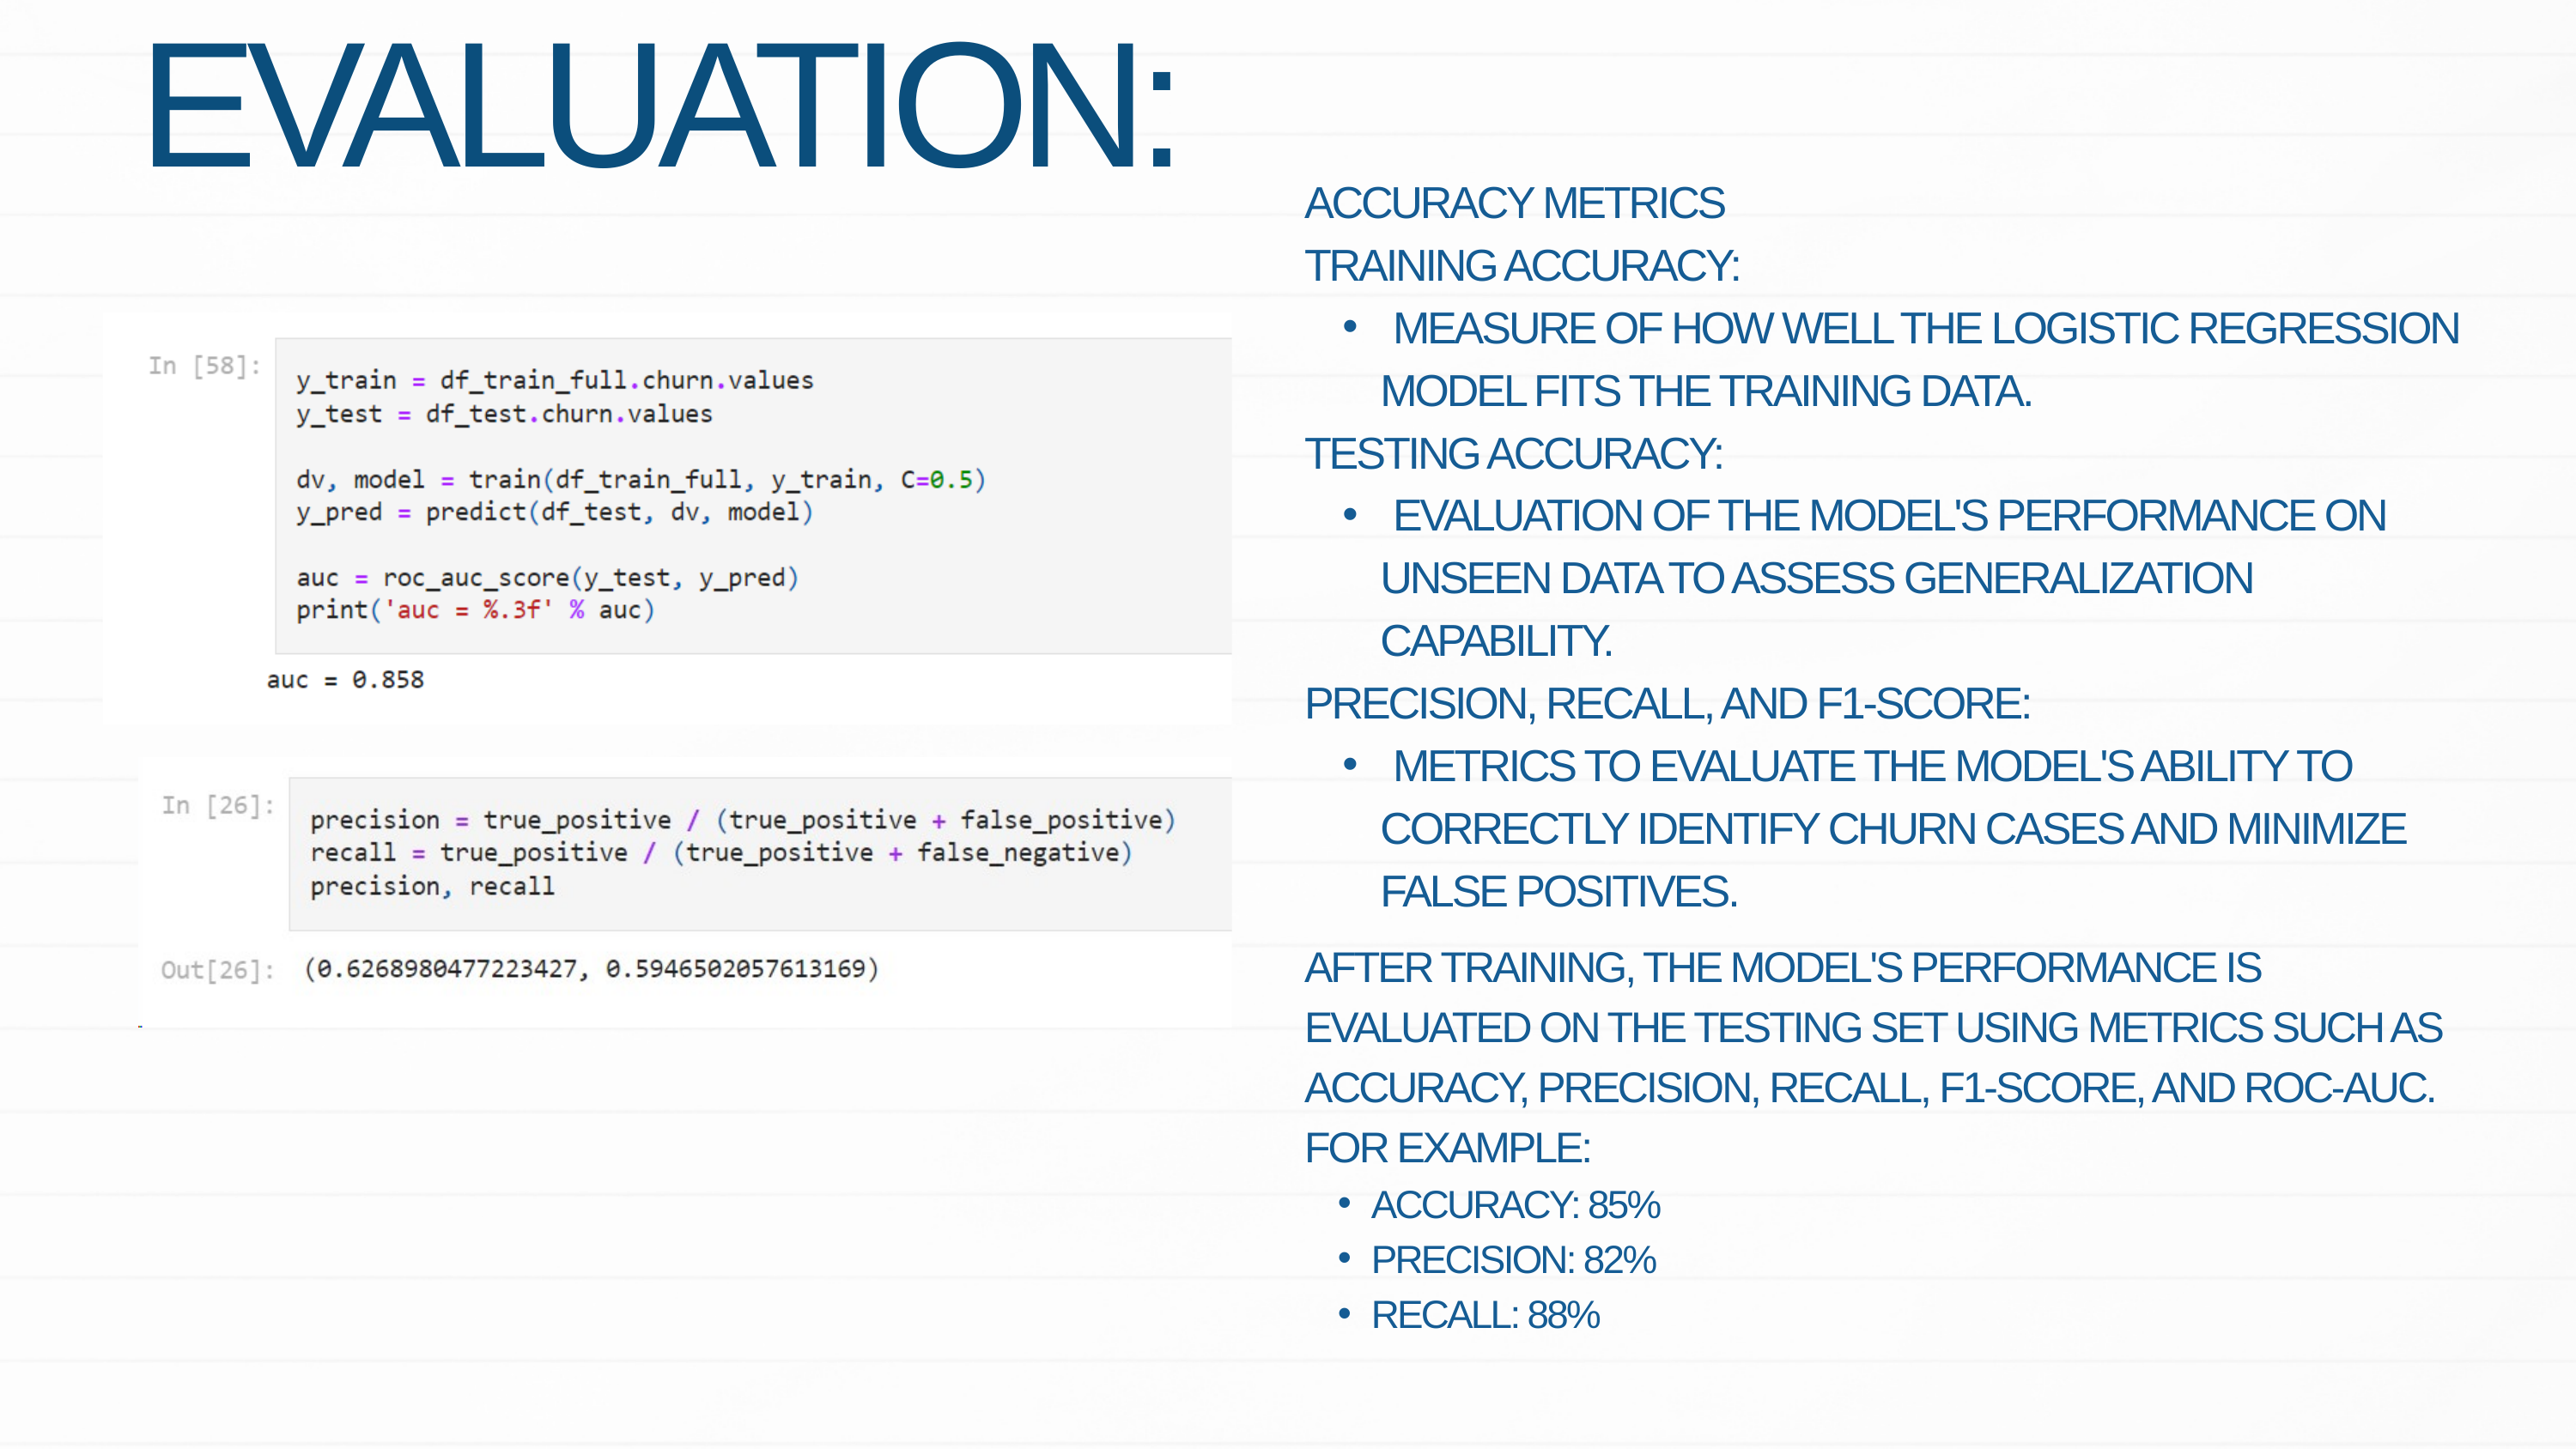

EVALUATION:
ACCURACY METRICS
TRAINING ACCURACY:
 MEASURE OF HOW WELL THE LOGISTIC REGRESSION MODEL FITS THE TRAINING DATA.
TESTING ACCURACY:
 EVALUATION OF THE MODEL'S PERFORMANCE ON UNSEEN DATA TO ASSESS GENERALIZATION CAPABILITY.
PRECISION, RECALL, AND F1-SCORE:
 METRICS TO EVALUATE THE MODEL'S ABILITY TO CORRECTLY IDENTIFY CHURN CASES AND MINIMIZE FALSE POSITIVES.

AFTER TRAINING, THE MODEL'S PERFORMANCE IS EVALUATED ON THE TESTING SET USING METRICS SUCH AS ACCURACY, PRECISION, RECALL, F1-SCORE, AND ROC-AUC. FOR EXAMPLE:
ACCURACY: 85%
PRECISION: 82%
RECALL: 88%